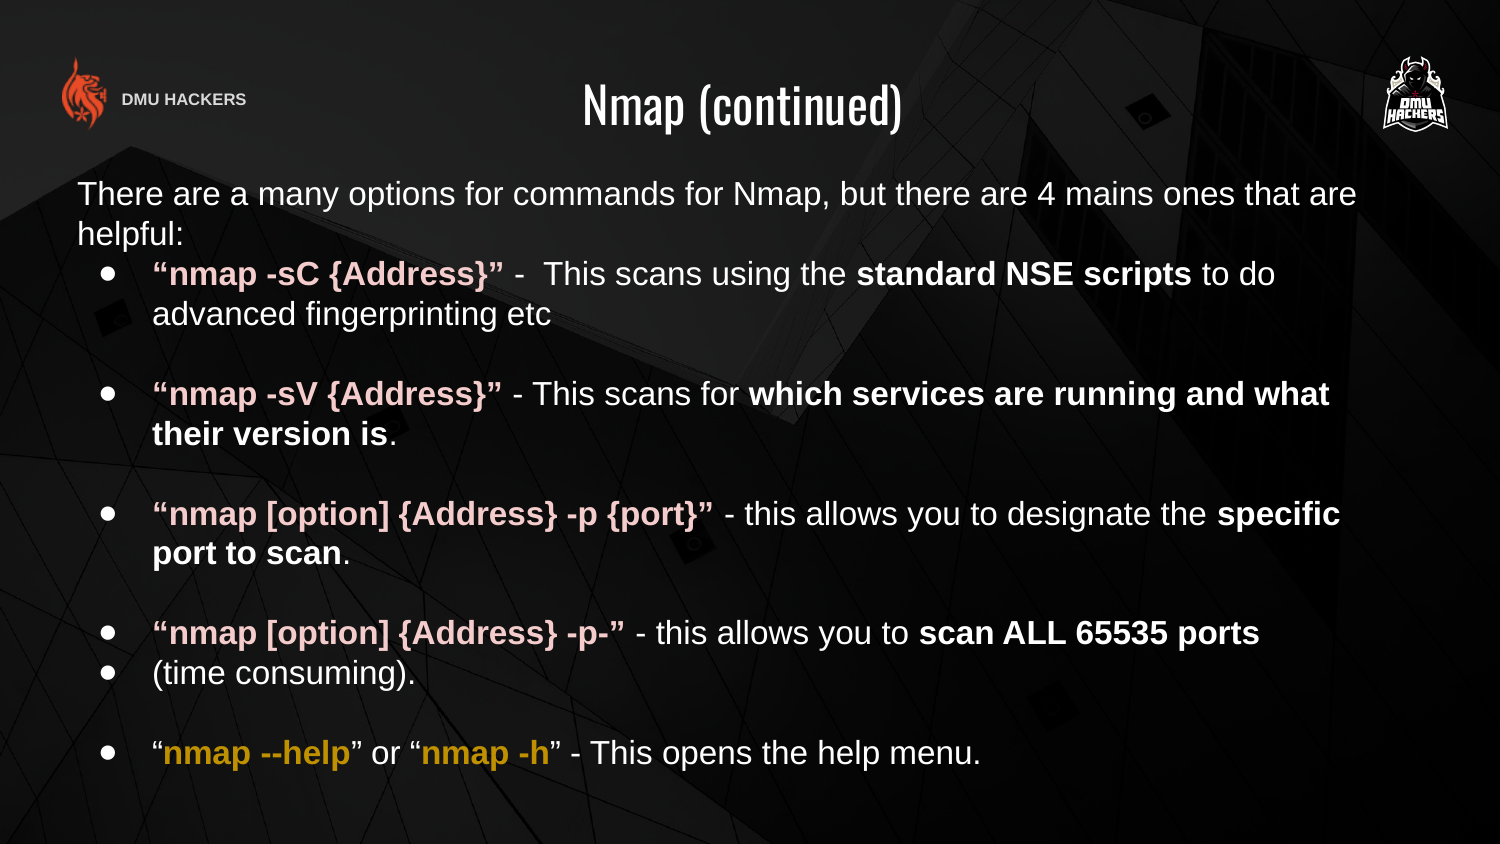

Nmap (continued)
DMU HACKERS
There are a many options for commands for Nmap, but there are 4 mains ones that are helpful:
“nmap -sC {Address}” -  This scans using the standard NSE scripts to do advanced fingerprinting etc

“nmap -sV {Address}” - This scans for which services are running and what their version is.

“nmap [option] {Address} -p {port}” - this allows you to designate the specific port to scan.

“nmap [option] {Address} -p-” - this allows you to scan ALL 65535 ports
(time consuming).

“nmap --help” or “nmap -h” - This opens the help menu.